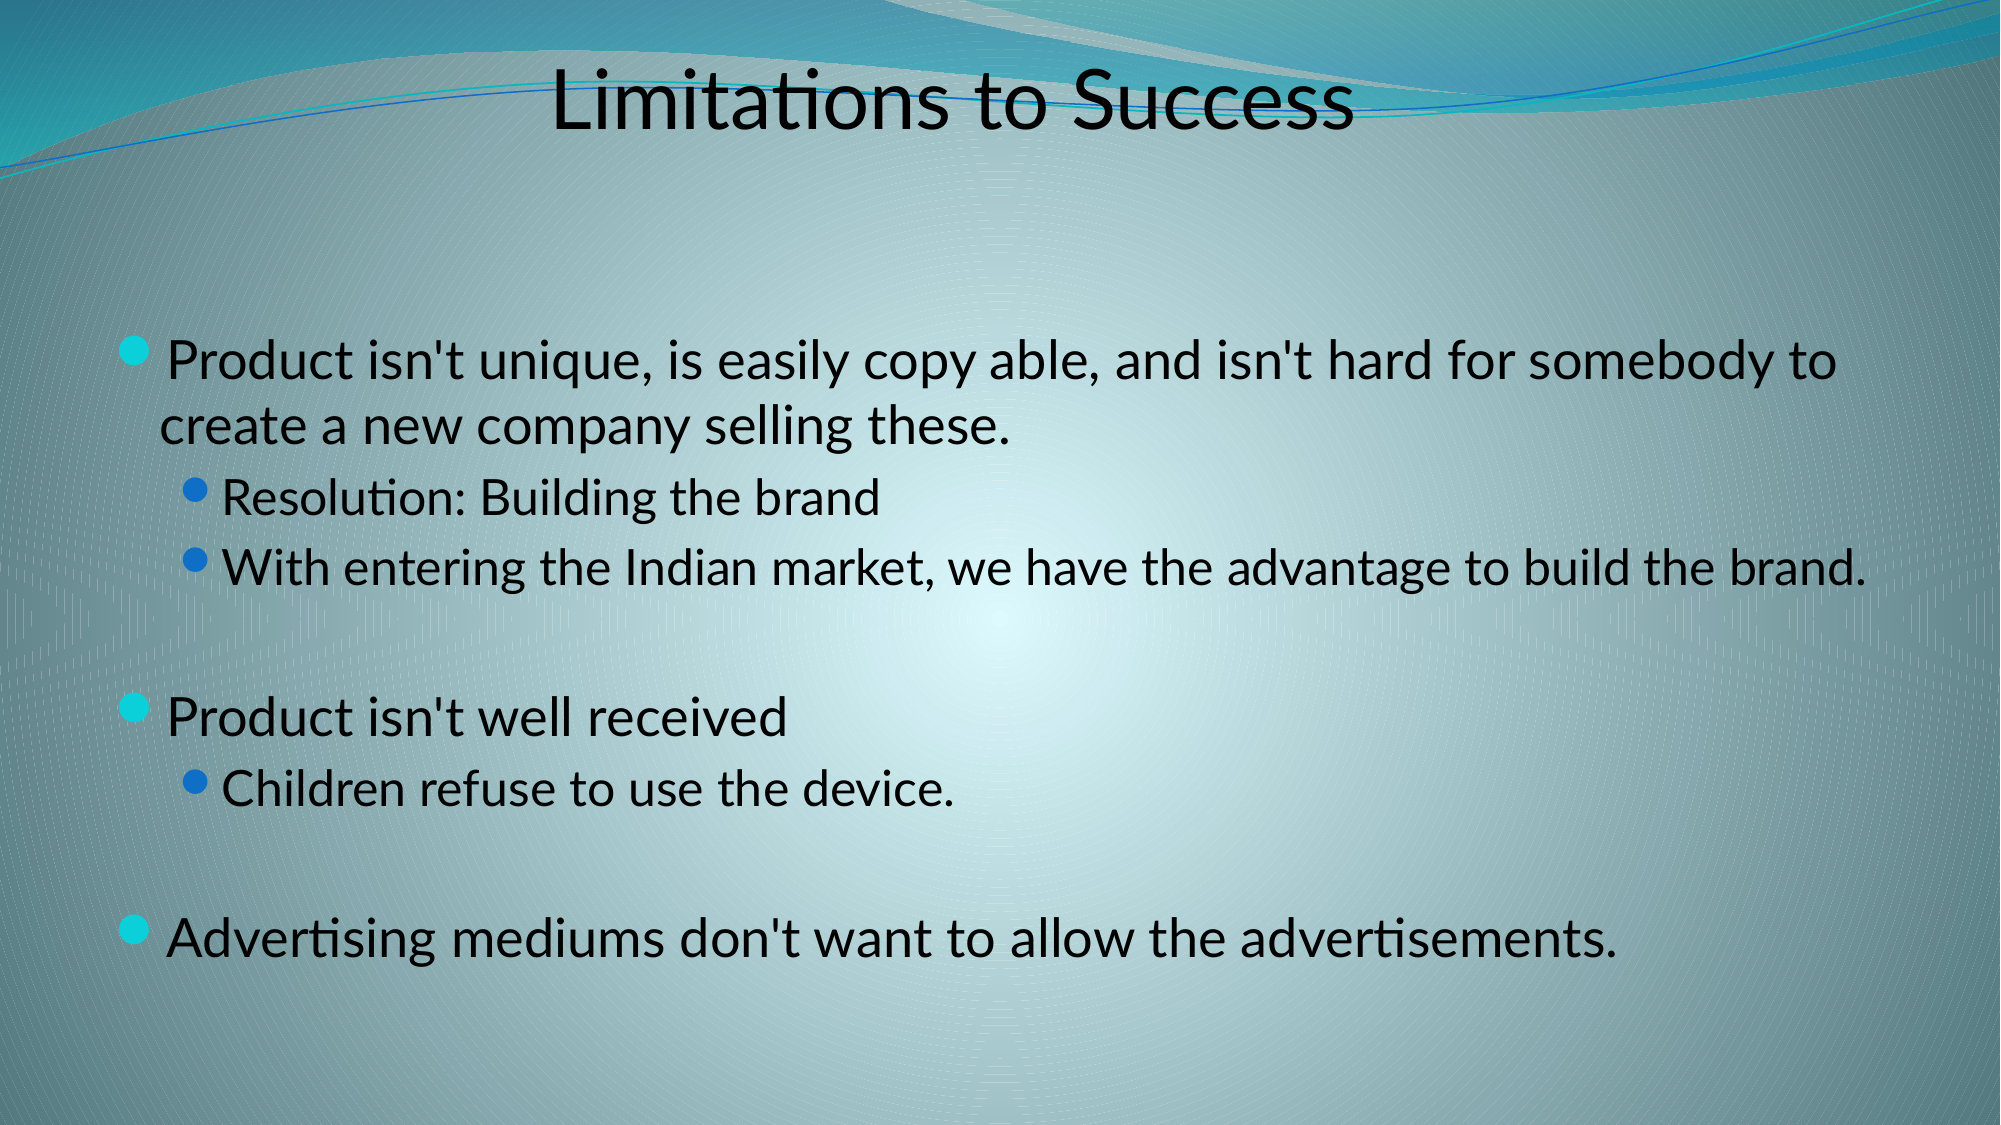

# Limitations to Success
Product isn't unique, is easily copy able, and isn't hard for somebody to create a new company selling these.
Resolution: Building the brand
With entering the Indian market, we have the advantage to build the brand.

Product isn't well received
Children refuse to use the device.

Advertising mediums don't want to allow the advertisements.